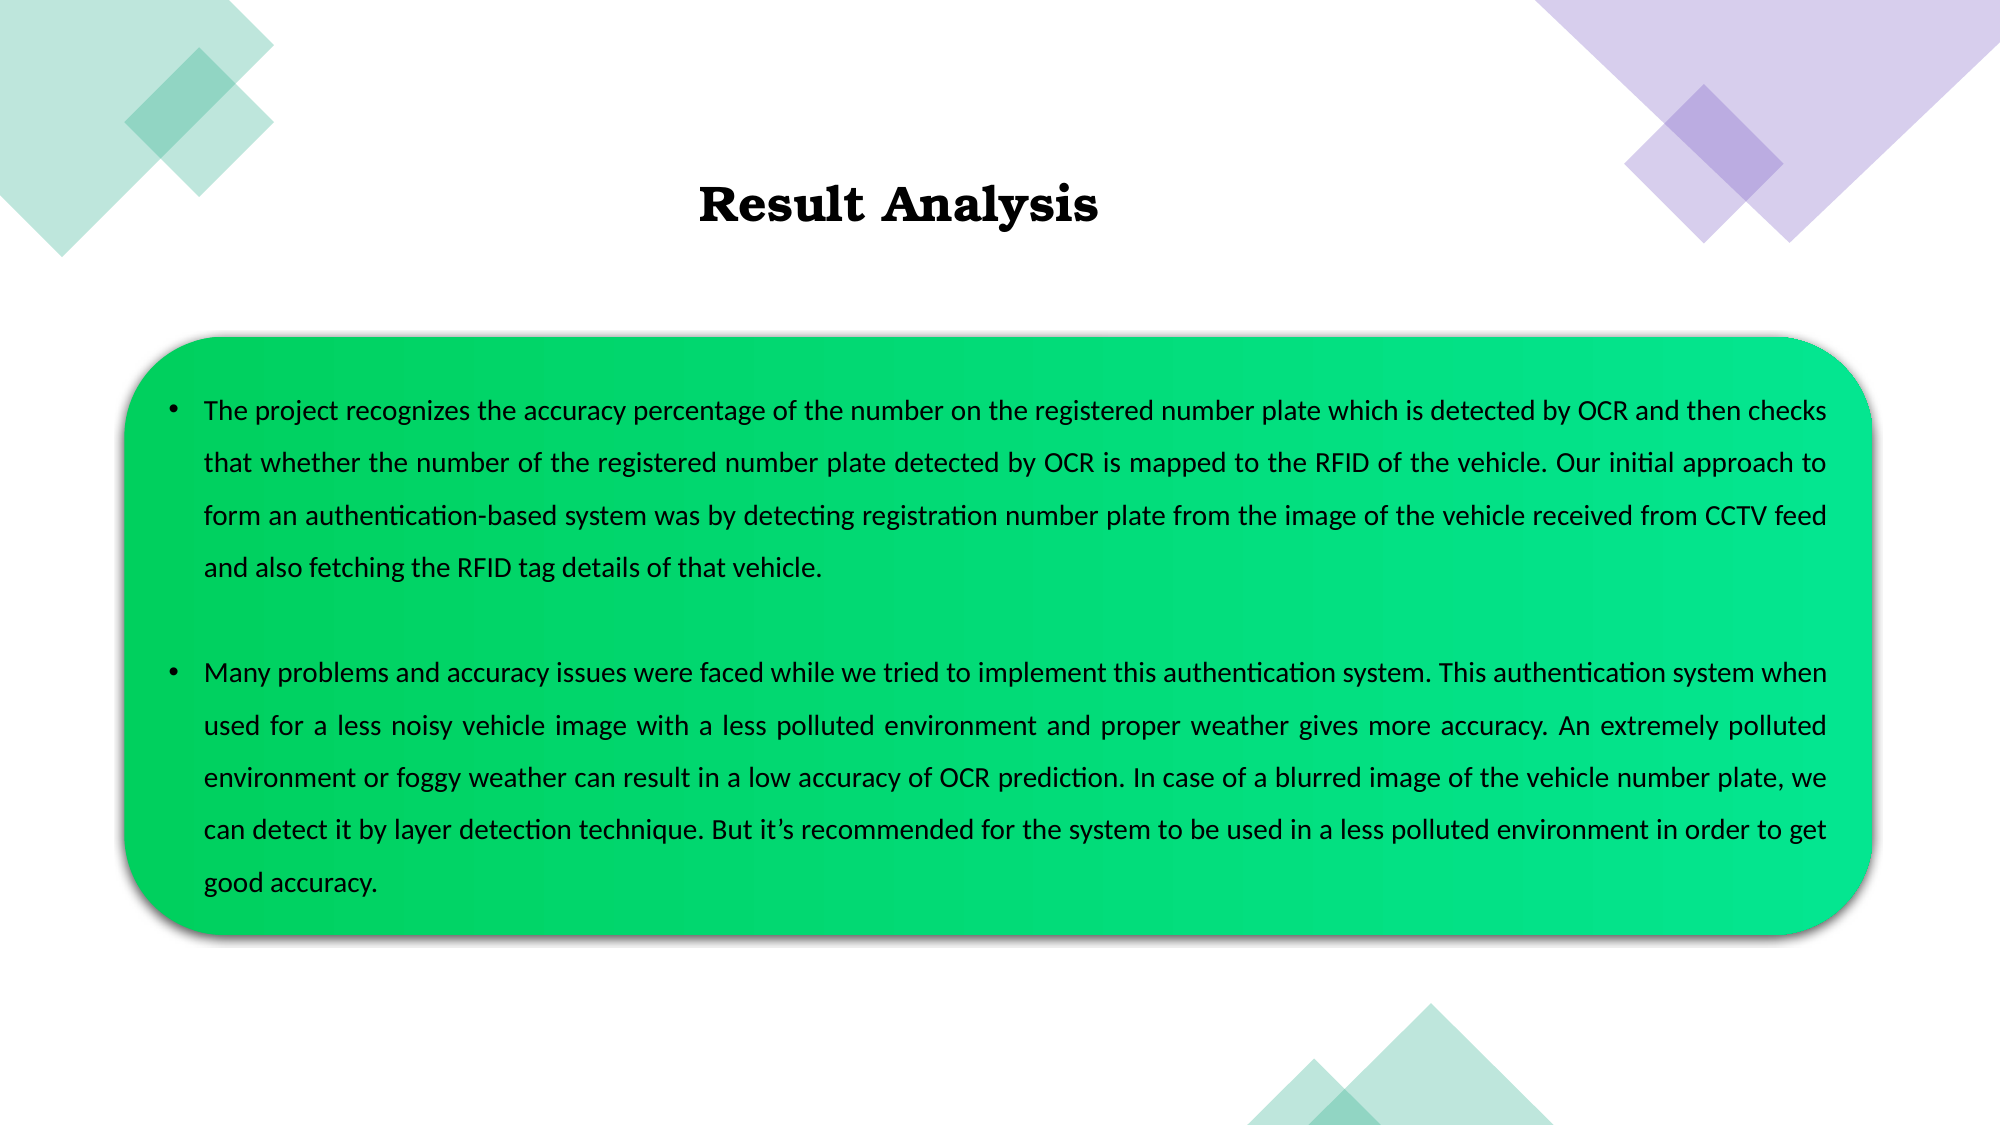

Result Analysis

The project recognizes the accuracy percentage of the number on the registered number plate which is detected by OCR and then checks that whether the number of the registered number plate detected by OCR is mapped to the RFID of the vehicle. Our initial approach to form an authentication-based system was by detecting registration number plate from the image of the vehicle received from CCTV feed and also fetching the RFID tag details of that vehicle.

Many problems and accuracy issues were faced while we tried to implement this authentication system. This authentication system when used for a less noisy vehicle image with a less polluted environment and proper weather gives more accuracy. An extremely polluted environment or foggy weather can result in a low accuracy of OCR prediction. In case of a blurred image of the vehicle number plate, we can detect it by layer detection technique. But it’s recommended for the system to be used in a less polluted environment in order to get good accuracy.